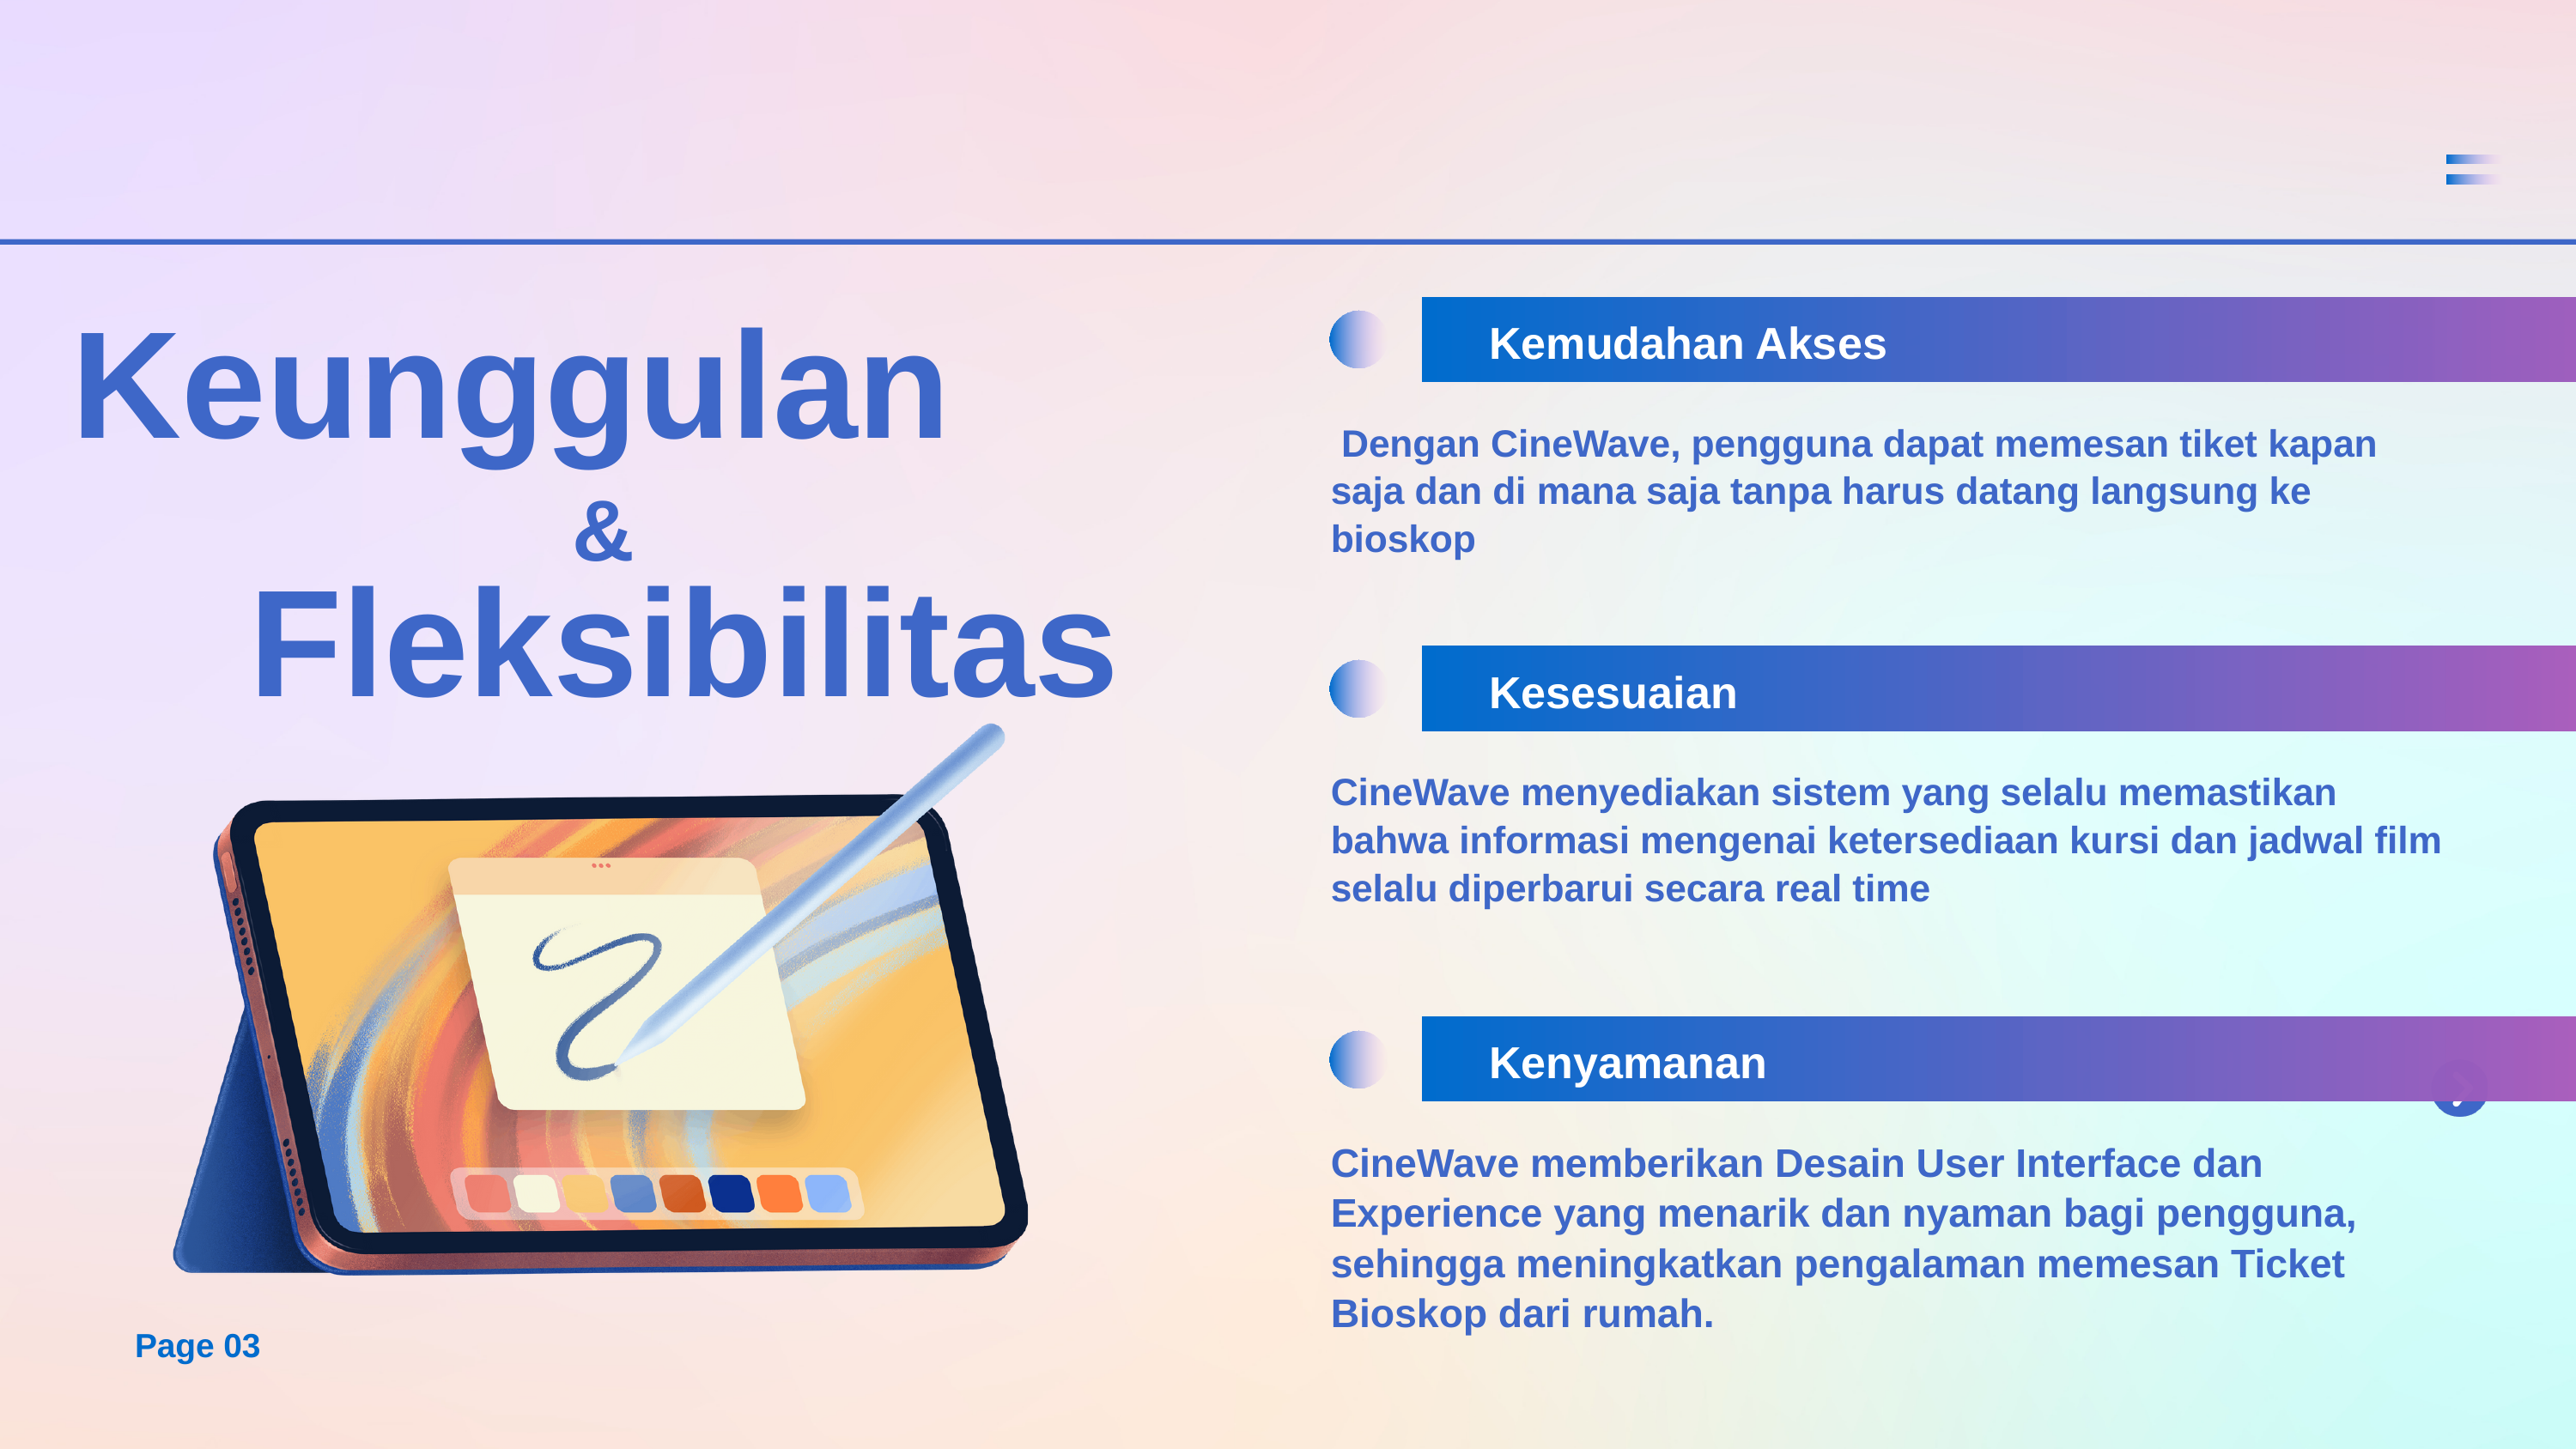

Kemudahan Akses
 Dengan CineWave, pengguna dapat memesan tiket kapan saja dan di mana saja tanpa harus datang langsung ke bioskop

Keunggulan
&
Fleksibilitas

Kesesuaian
CineWave menyediakan sistem yang selalu memastikan bahwa informasi mengenai ketersediaan kursi dan jadwal film selalu diperbarui secara real time

Kenyamanan
CineWave memberikan Desain User Interface dan Experience yang menarik dan nyaman bagi pengguna, sehingga meningkatkan pengalaman memesan Ticket Bioskop dari rumah.

Page 03